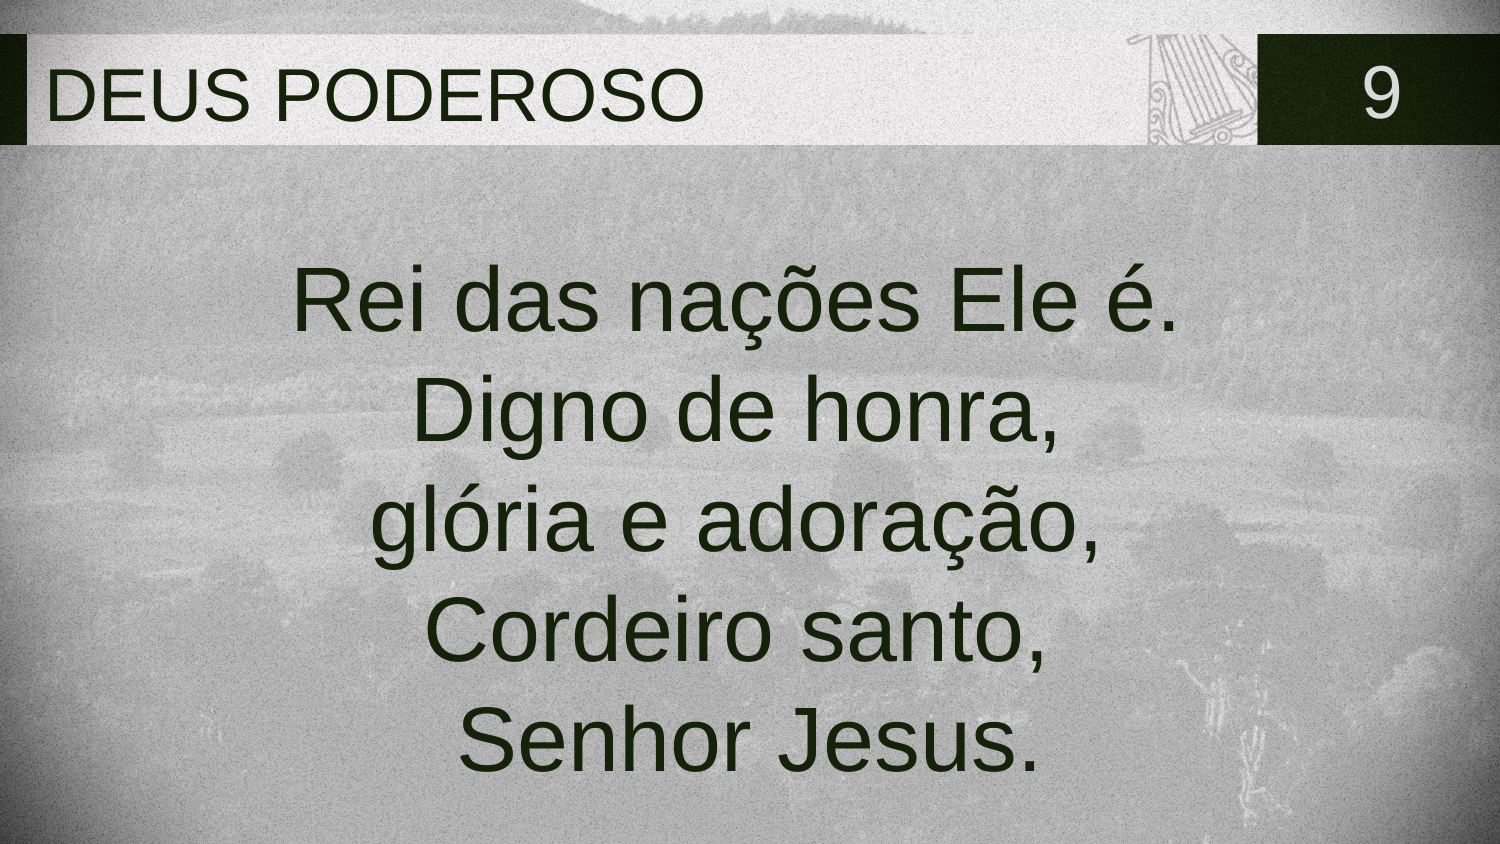

# DEUS PODEROSO
9
Rei das nações Ele é.
Digno de honra,
glória e adoração,
Cordeiro santo,
Senhor Jesus.